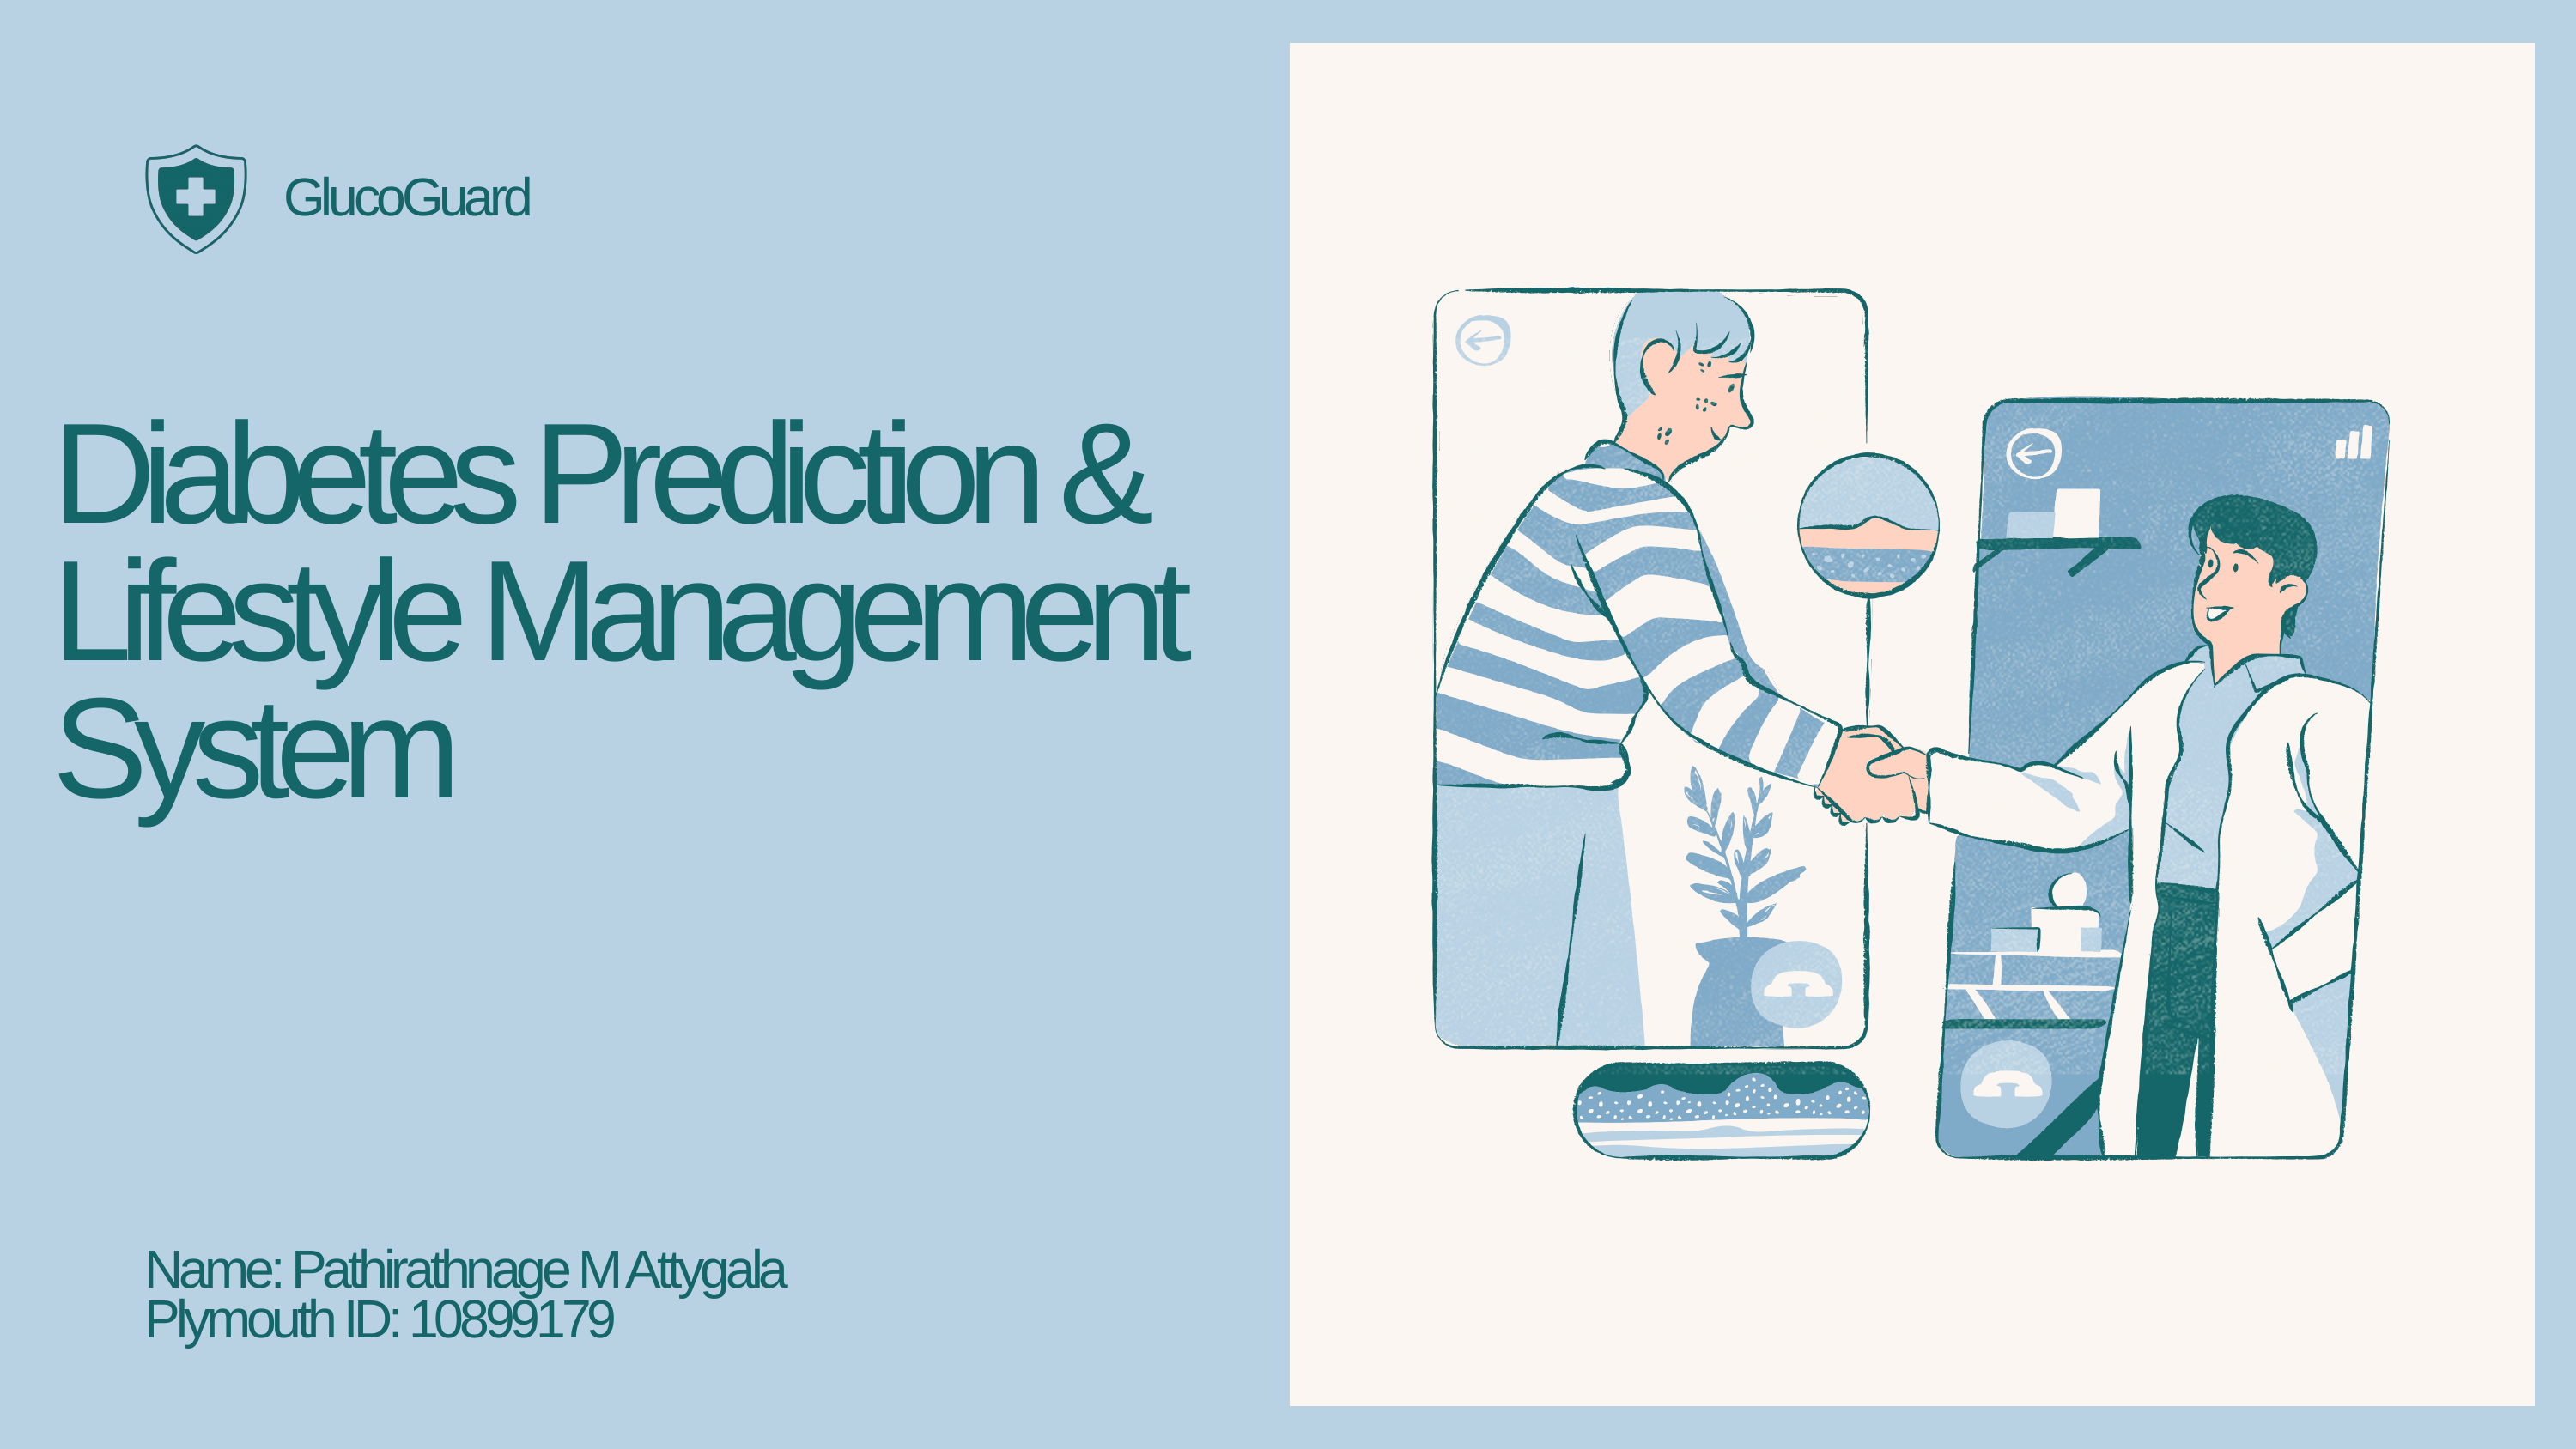

GlucoGuard

Diabetes Prediction & Lifestyle Management System
Name: Pathirathnage M Attygala
Plymouth ID: 10899179